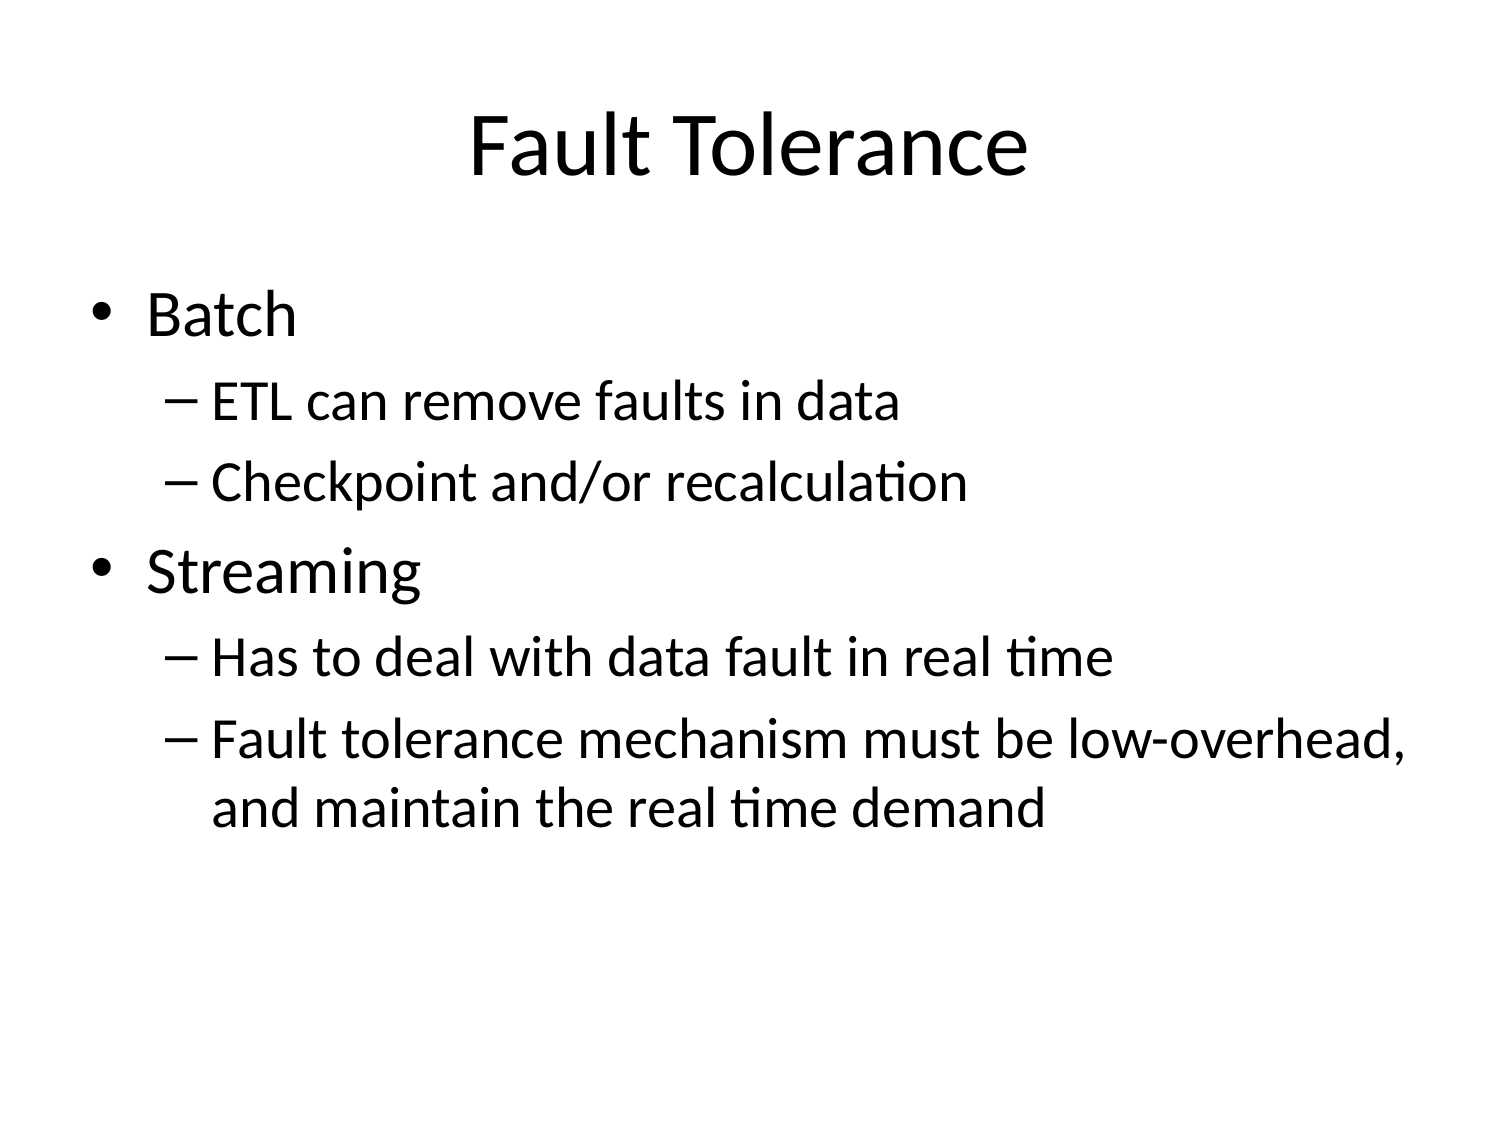

# Fault Tolerance
Batch
ETL can remove faults in data
Checkpoint and/or recalculation
Streaming
Has to deal with data fault in real time
Fault tolerance mechanism must be low-overhead, and maintain the real time demand